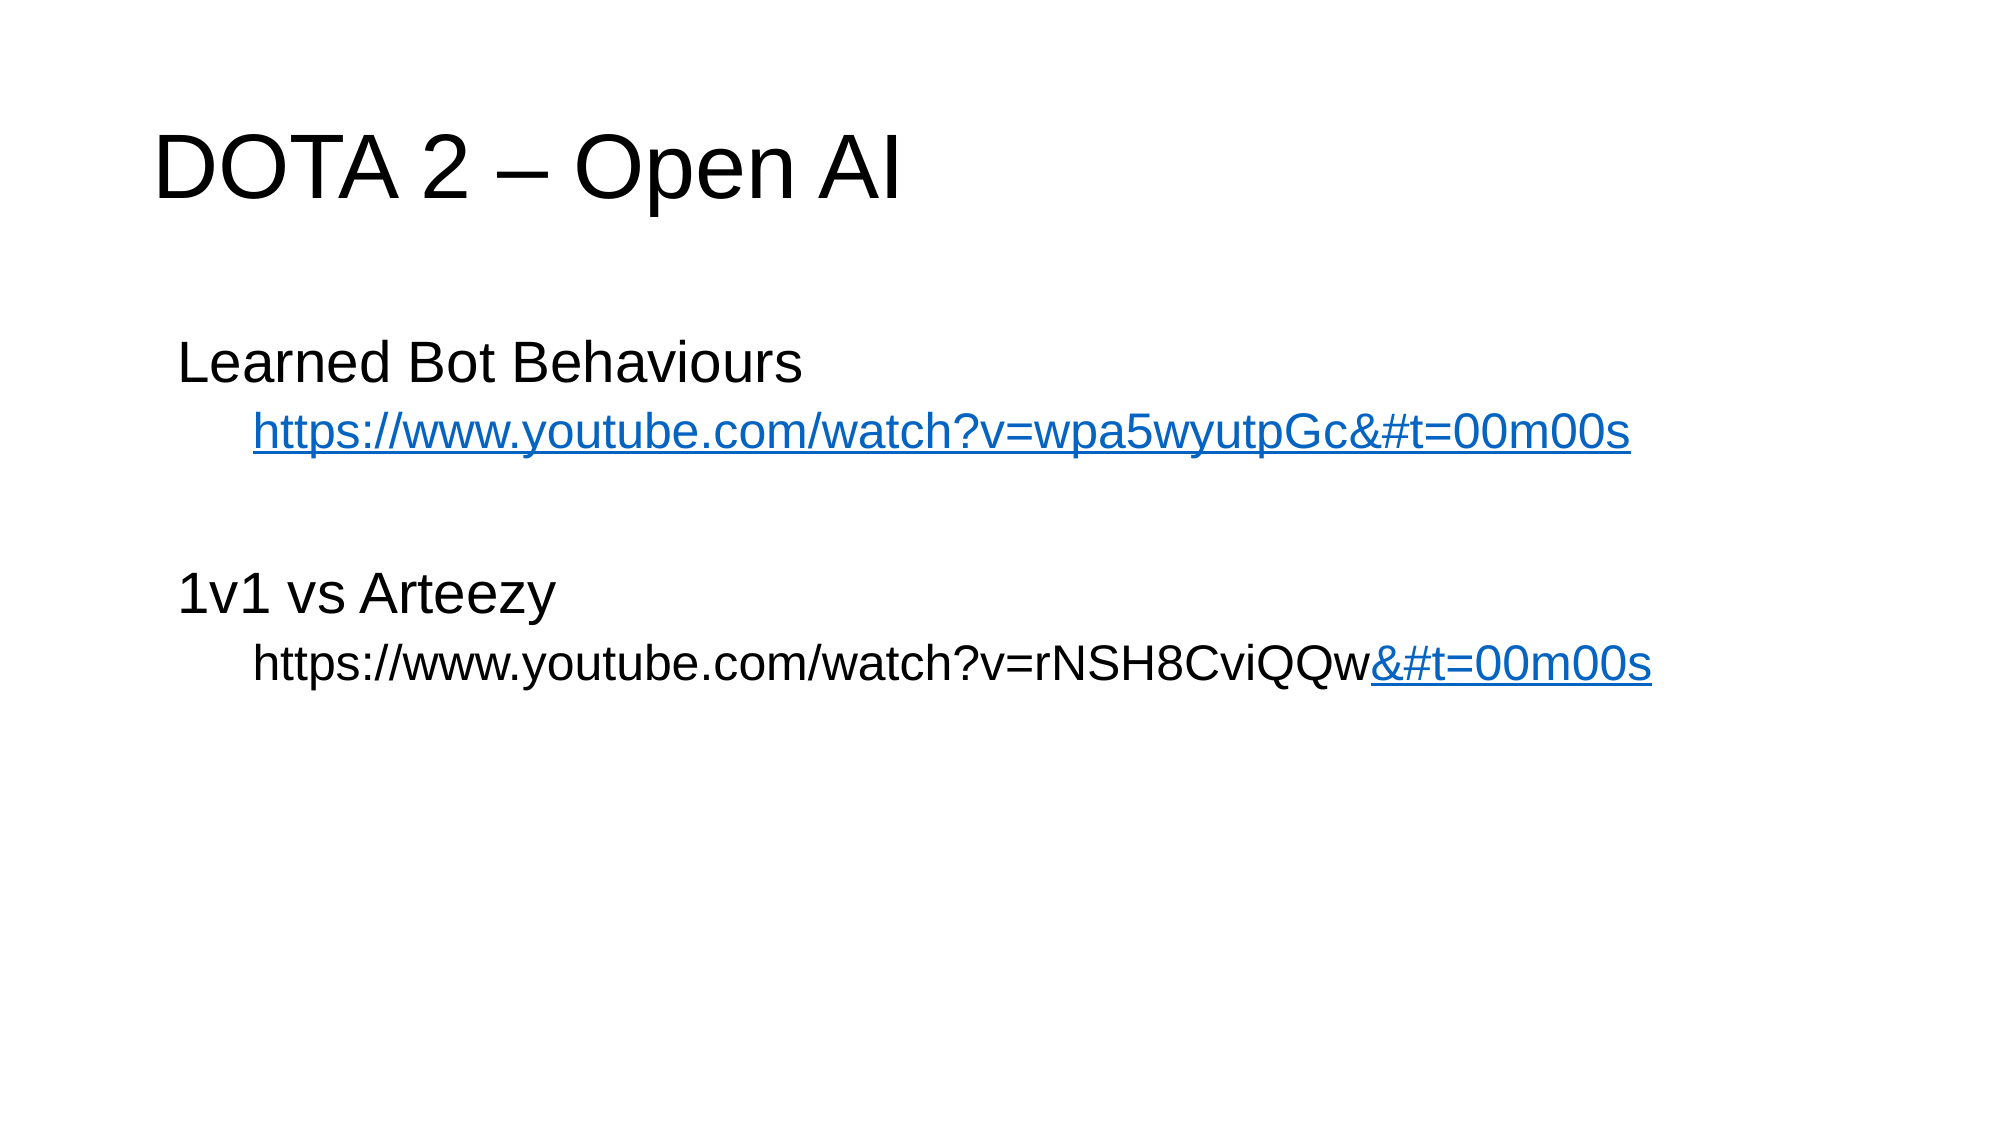

# DOTA 2 – Open AI

Learned Bot Behaviours
https://www.youtube.com/watch?v=wpa5wyutpGc&#t=00m00s

1v1 vs Arteezy
https://www.youtube.com/watch?v=rNSH8CviQQw&#t=00m00s